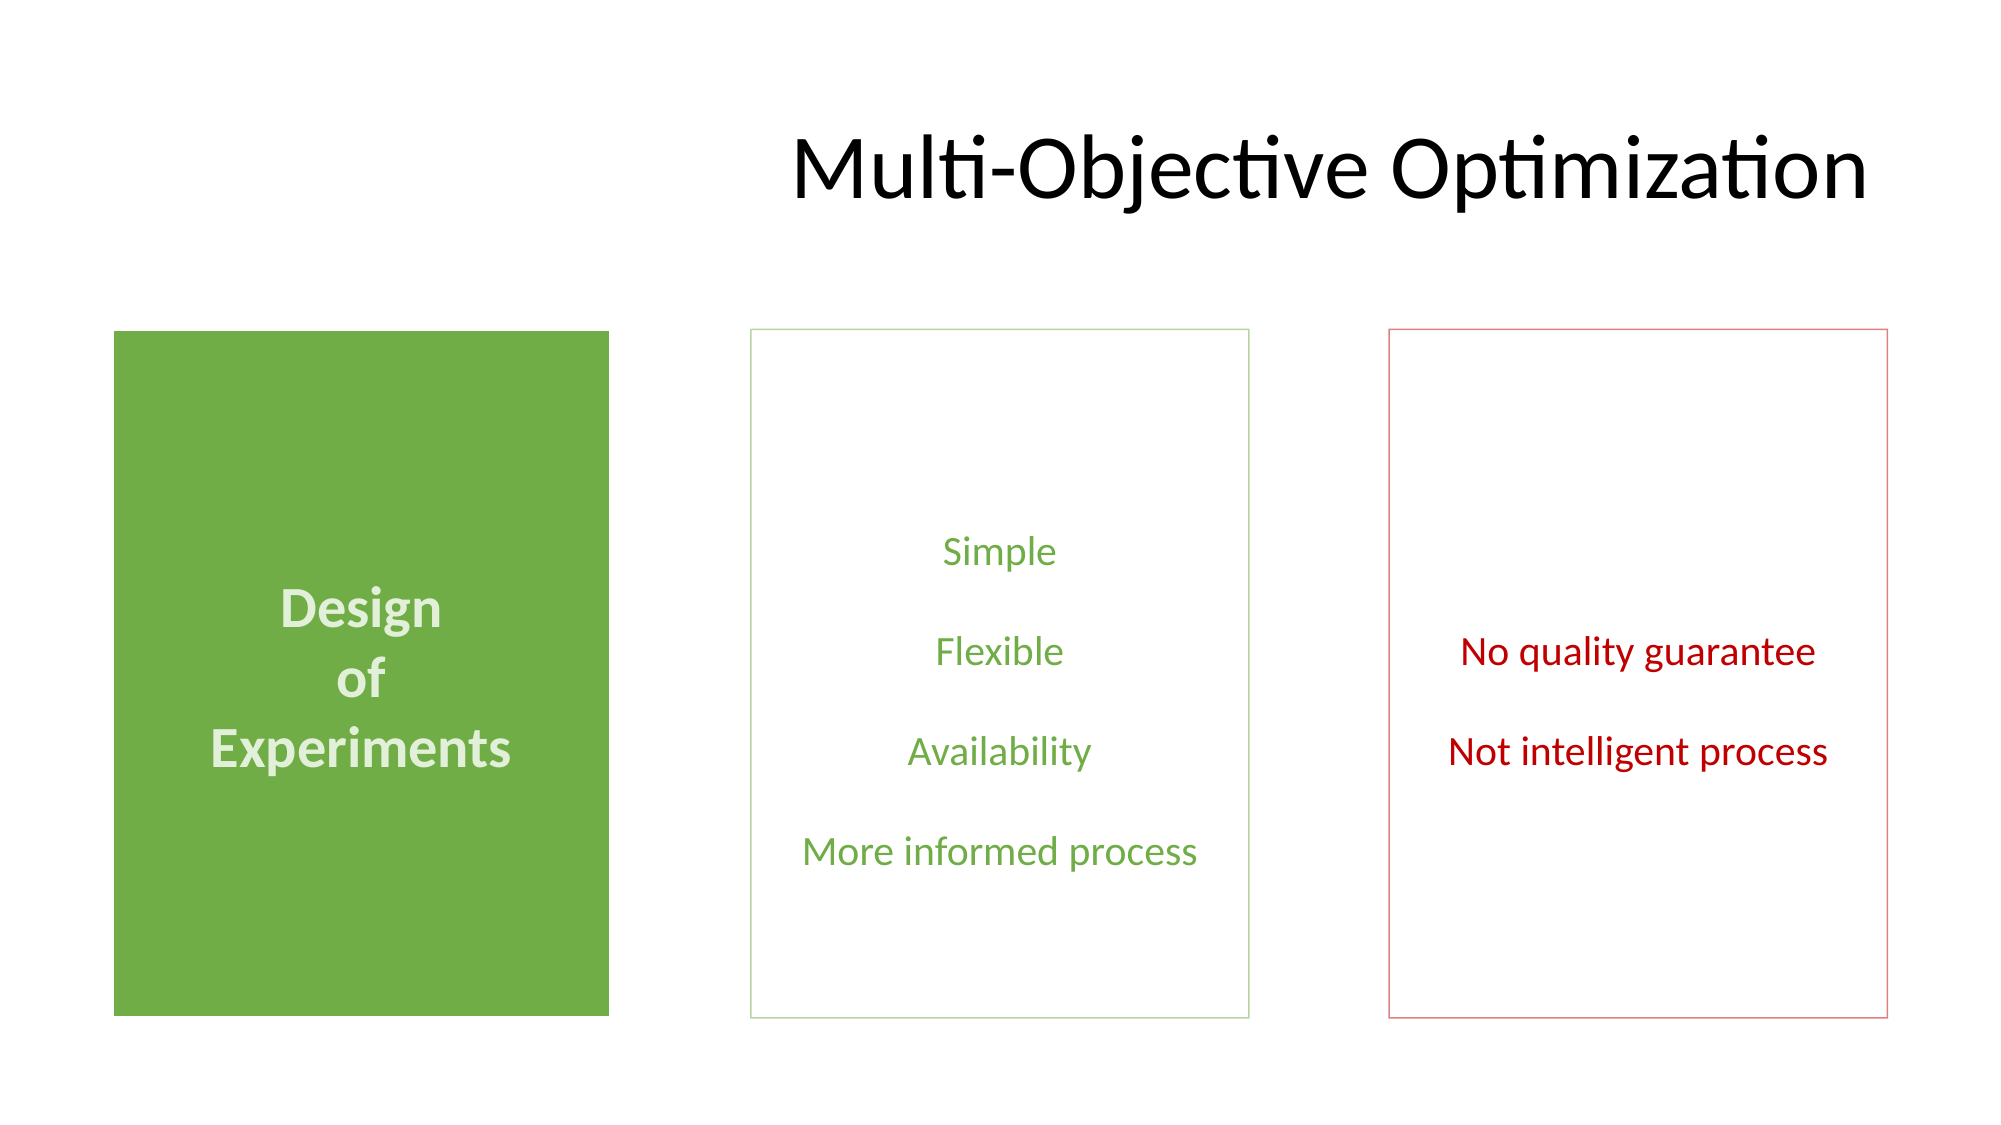

Multi-Objective Optimization
Simple
Flexible
Availability
More informed process
No quality guarantee
Not intelligent process
Design
of
Experiments